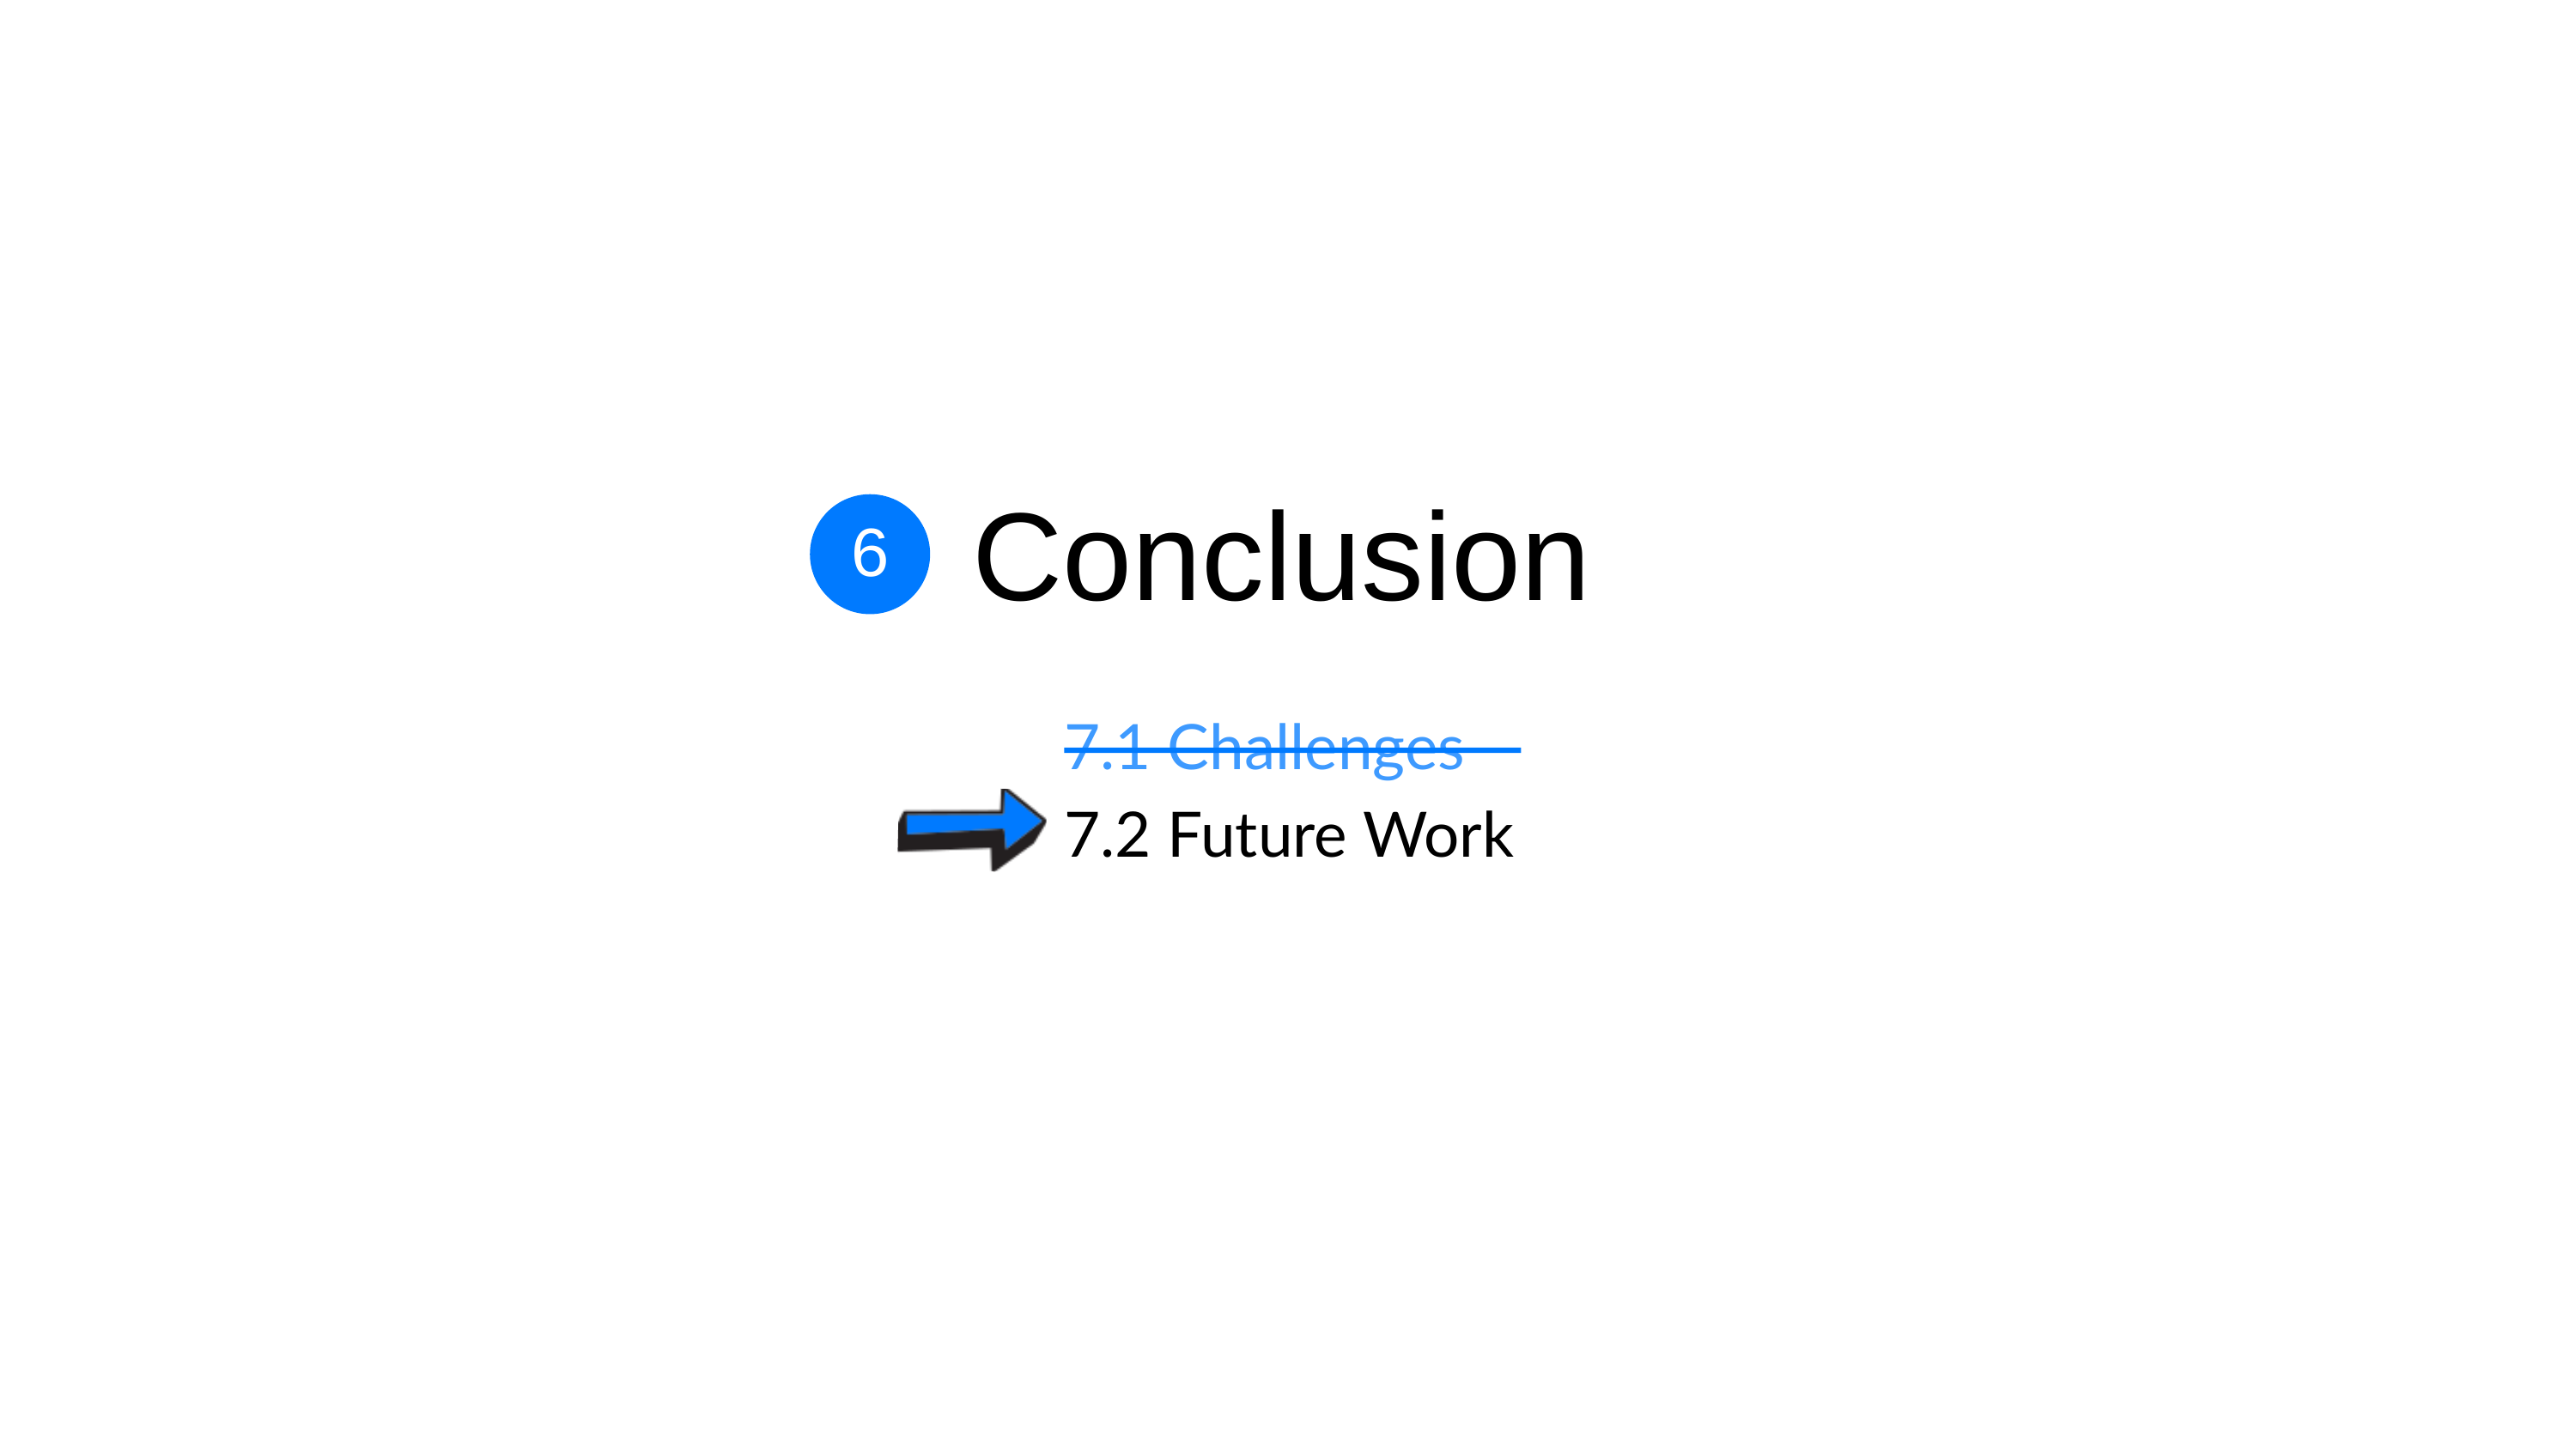

Conclusion

6
7.1 Challenges
7.2 Future Work